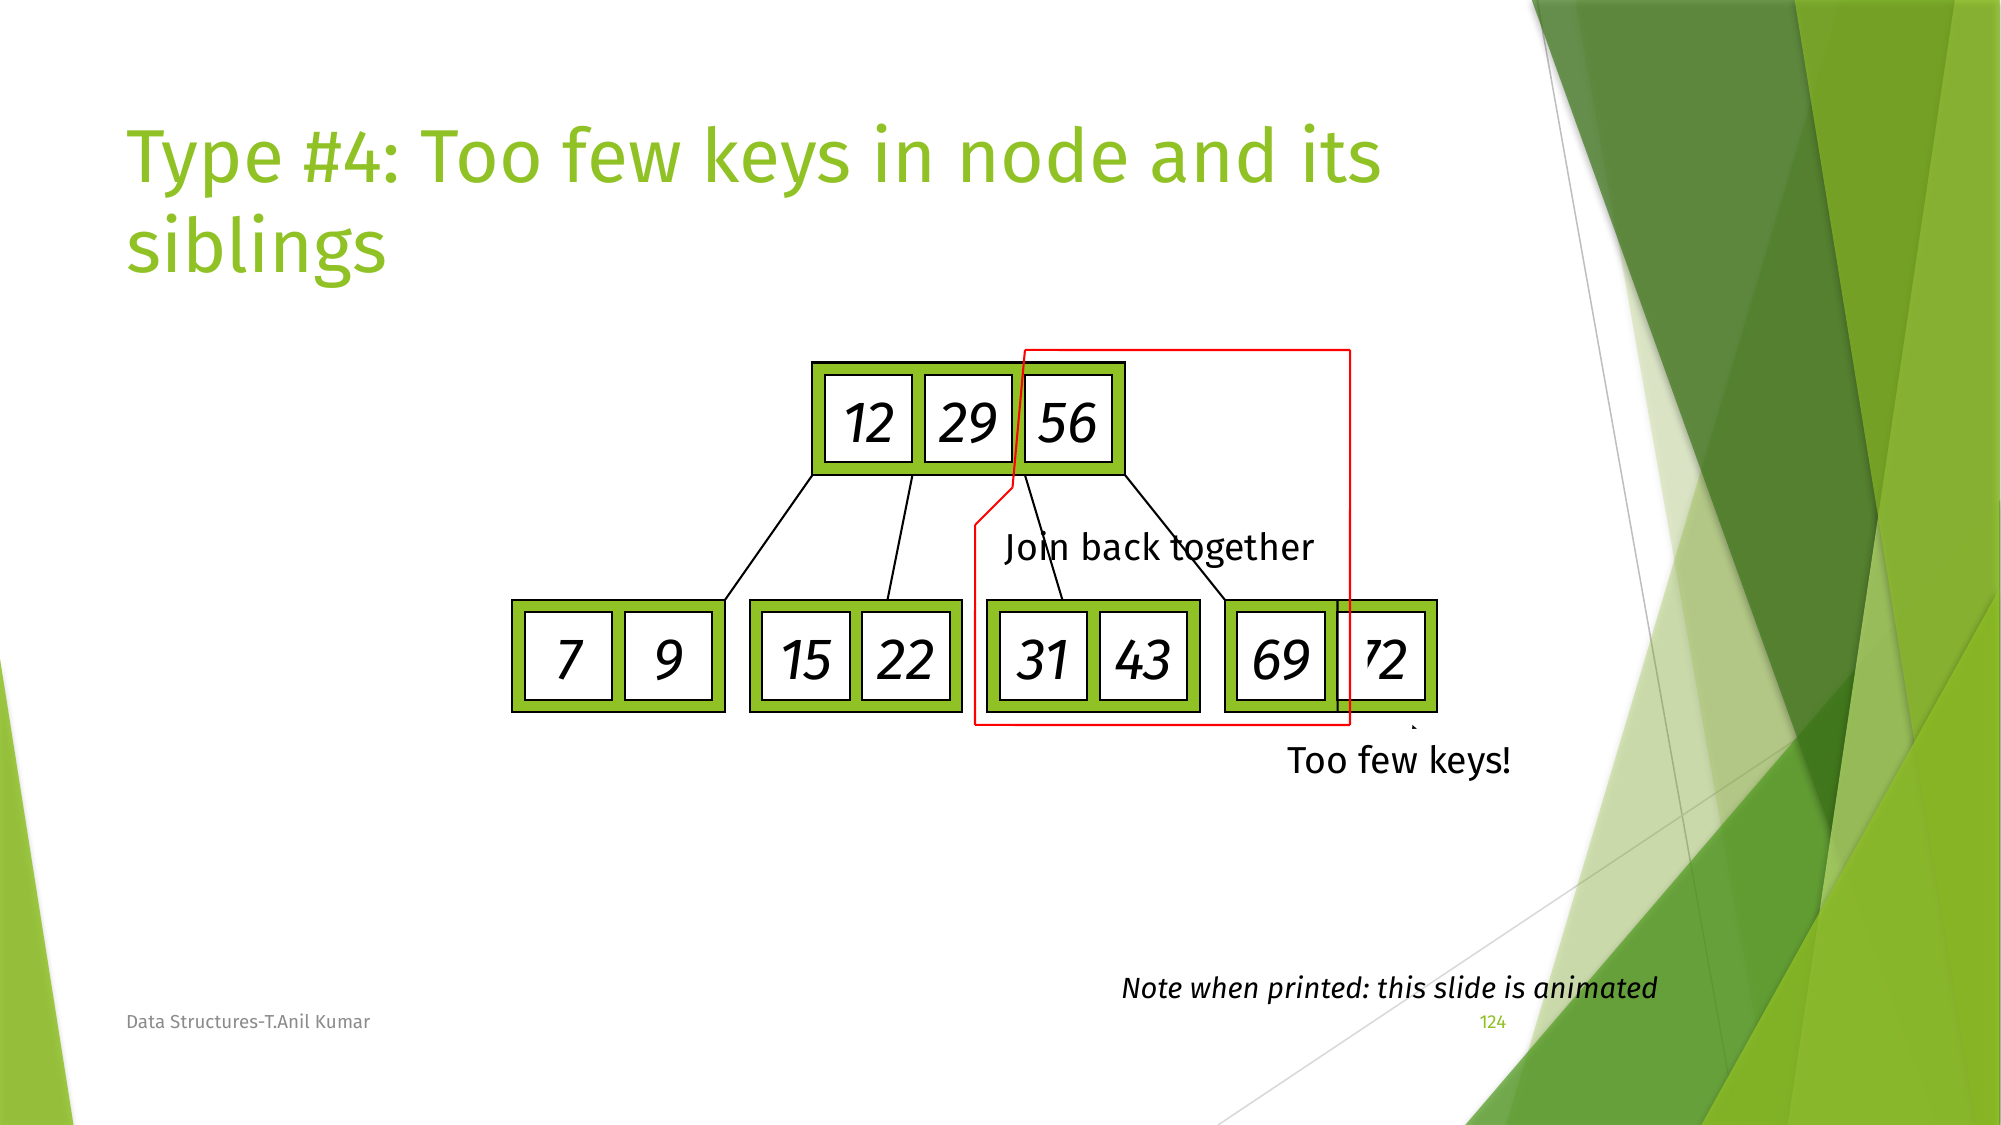

# Type #4: Too few keys in node and its siblings

Join back together

12
29
56

7
9

15
22

31
43

69
72

Too few keys!

Delete 72
Note when printed: this slide is animated
Data Structures-T.Anil Kumar
124